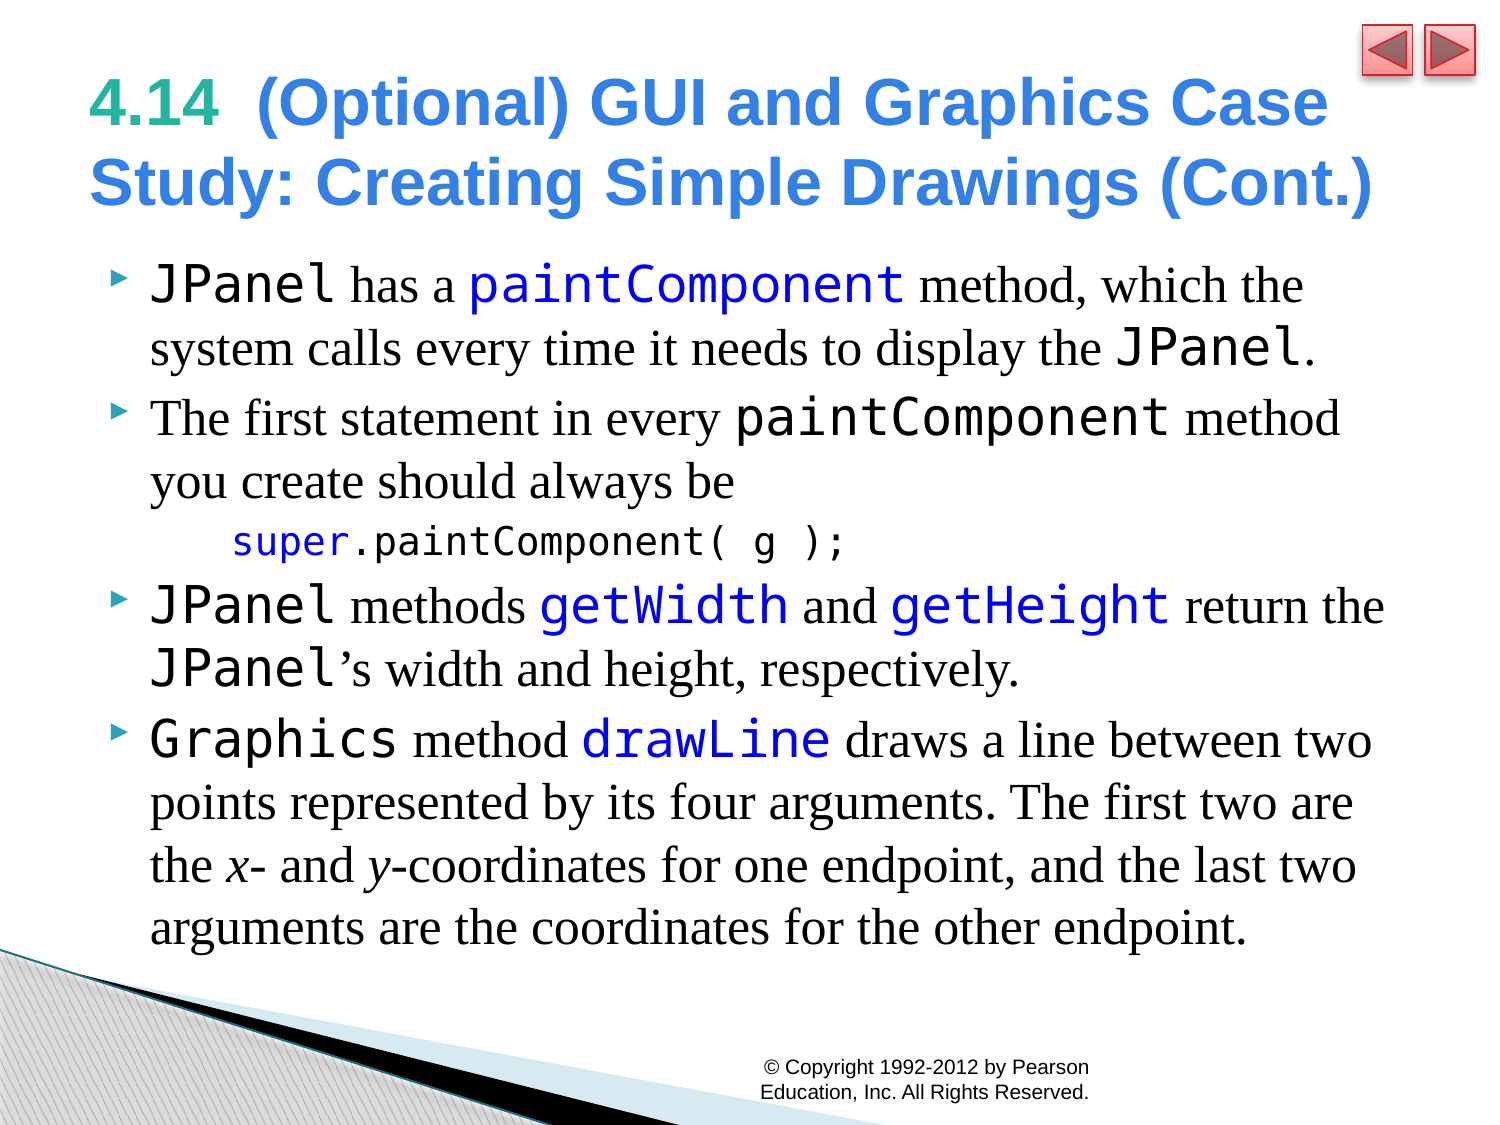

# 4.14  (Optional) GUI and Graphics Case Study: Creating Simple Drawings (Cont.)
JPanel has a paintComponent method, which the system calls every time it needs to display the JPanel.
The first statement in every paintComponent method you create should always be
	super.paintComponent( g );
JPanel methods getWidth and getHeight return the JPanel’s width and height, respectively.
Graphics method drawLine draws a line between two points represented by its four arguments. The first two are the x- and y-coordinates for one endpoint, and the last two arguments are the coordinates for the other endpoint.
© Copyright 1992-2012 by Pearson Education, Inc. All Rights Reserved.